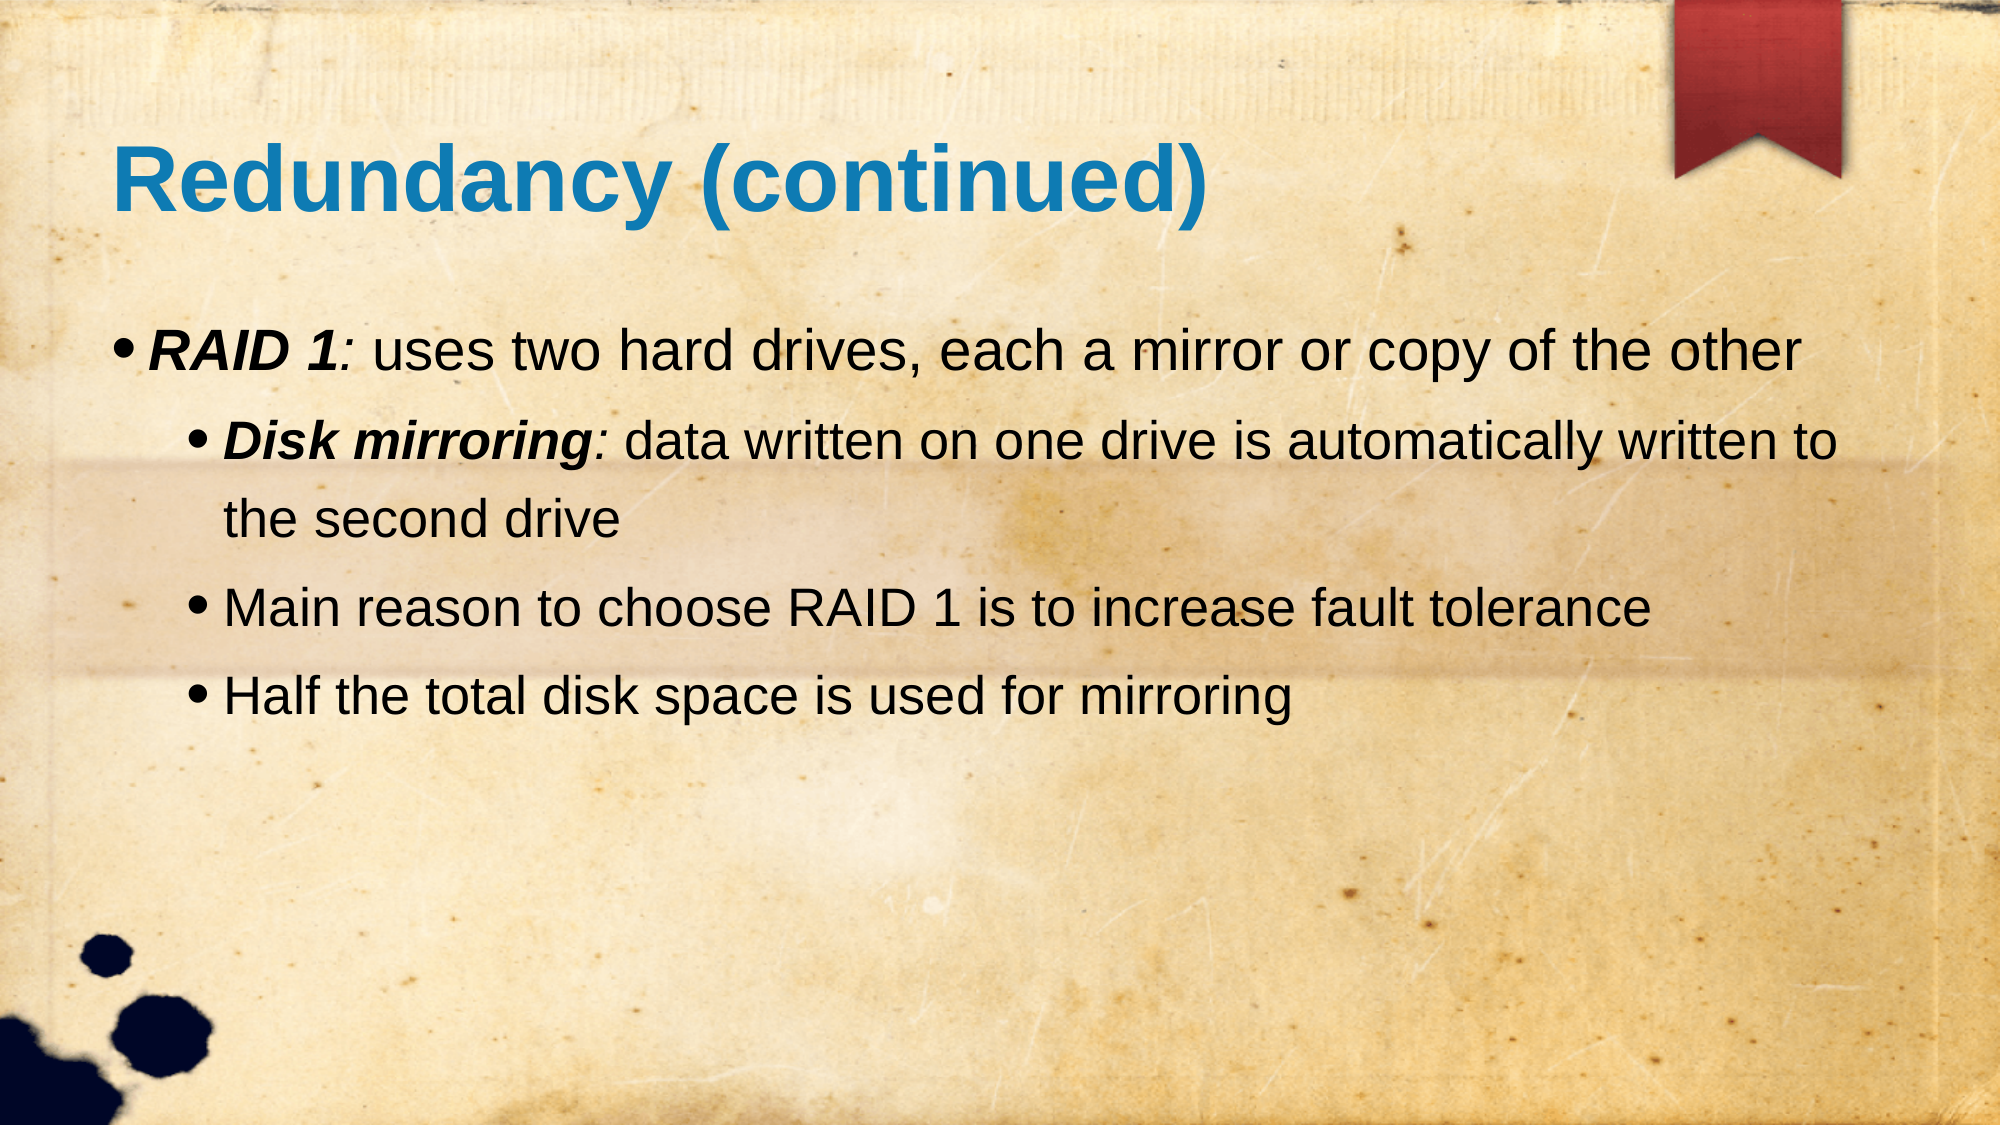

Redundancy (continued)
RAID 1: uses two hard drives, each a mirror or copy of the other
Disk mirroring: data written on one drive is automatically written to the second drive
Main reason to choose RAID 1 is to increase fault tolerance
Half the total disk space is used for mirroring